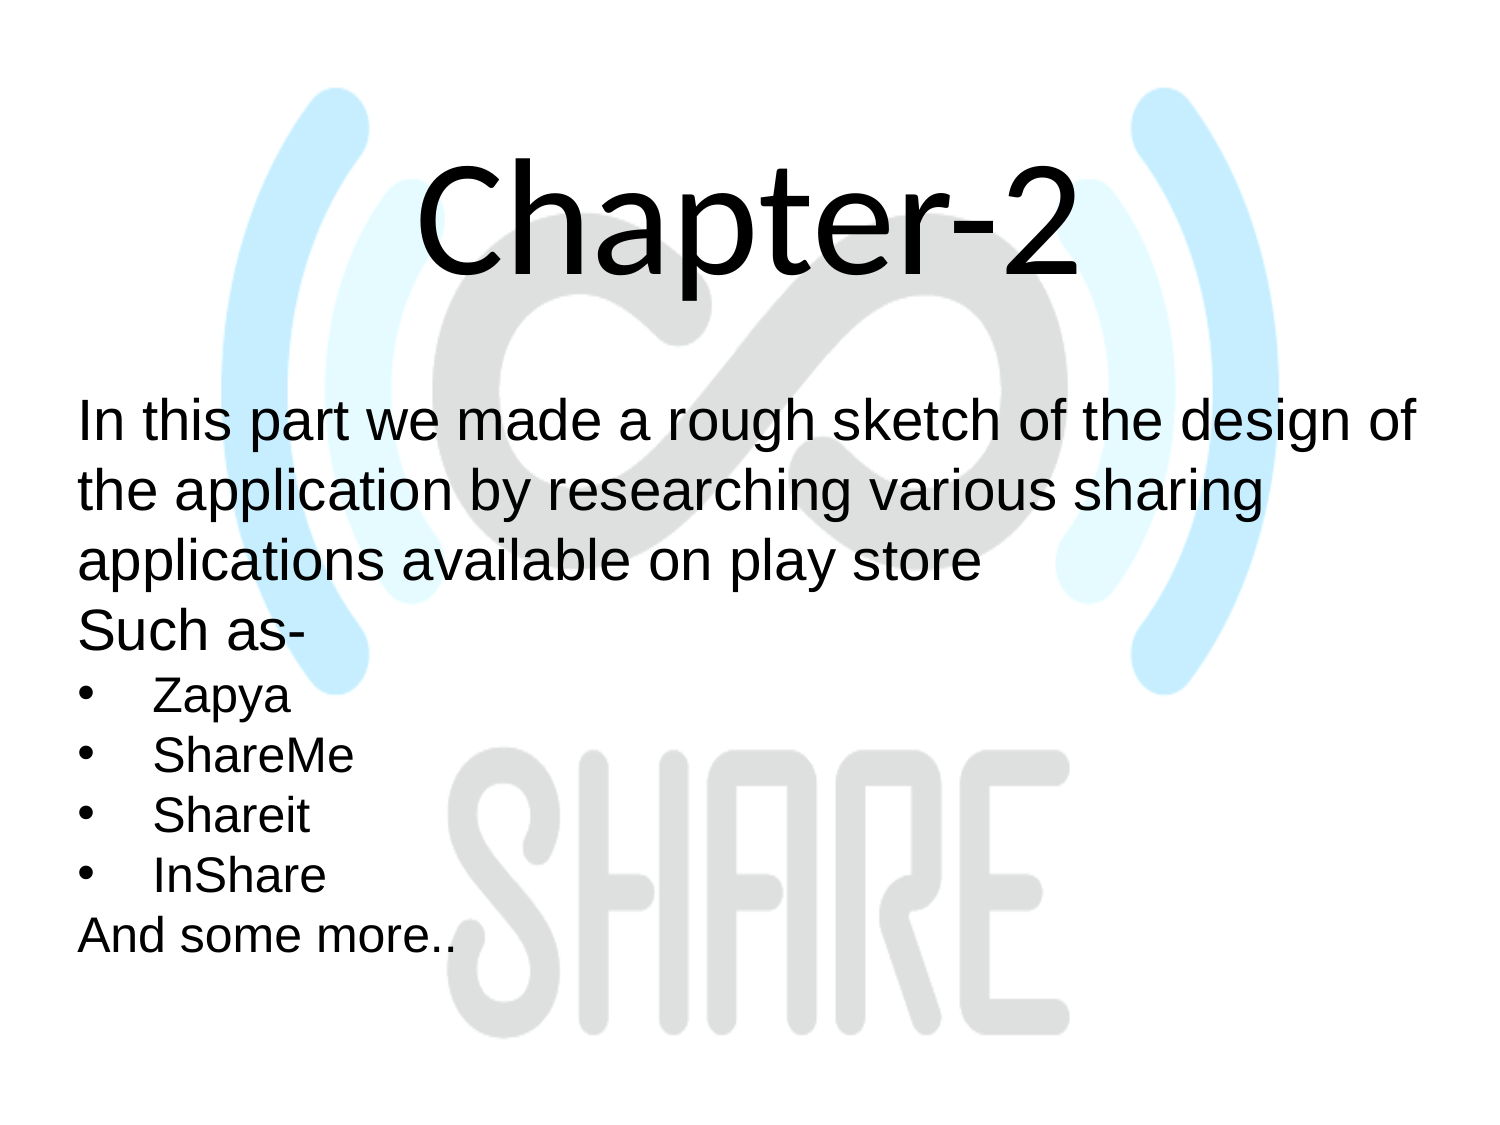

# Chapter-2
In this part we made a rough sketch of the design of the application by researching various sharing applications available on play store
Such as-
Zapya
ShareMe
Shareit
InShare
And some more..